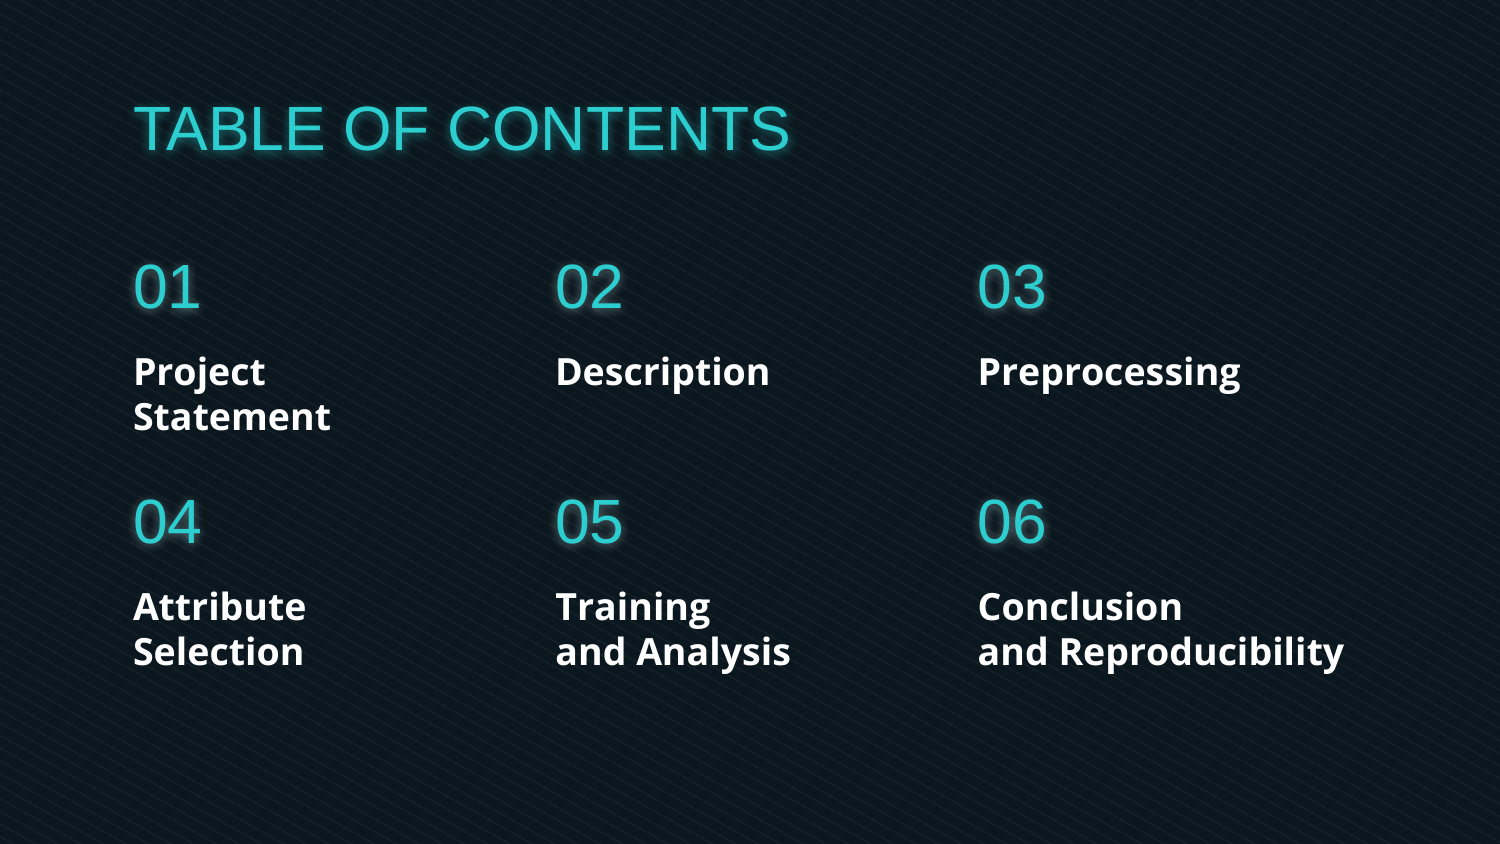

# TABLE OF CONTENTS
01
02
03
Project Statement
Description
Preprocessing
04
05
06
Attribute Selection
Training
and Analysis
Conclusion
and Reproducibility